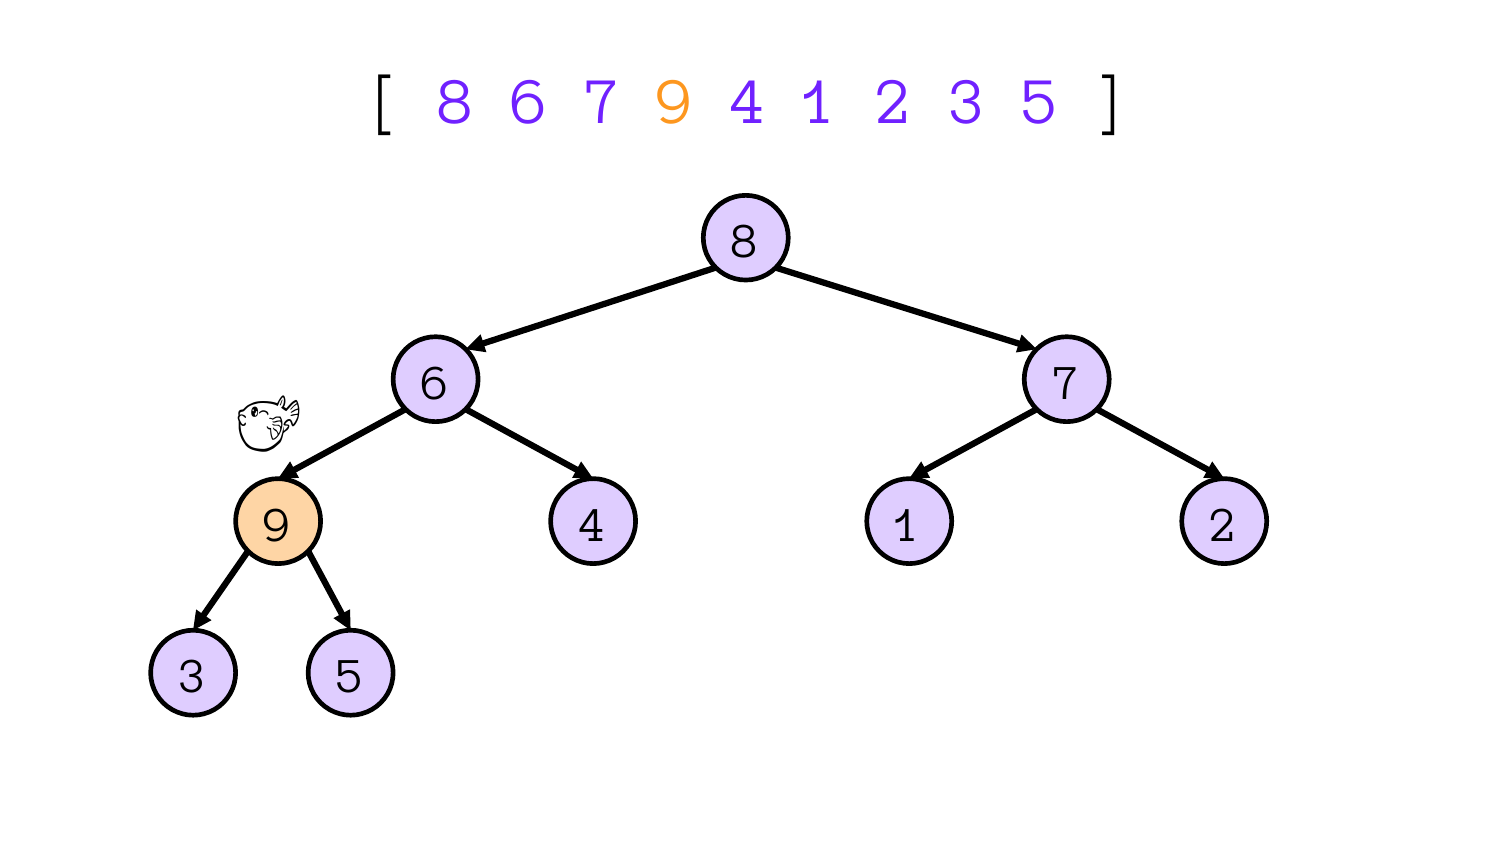

# [ 8 6 7 9 4 1 2 3 5 ]
8
6
7
🐡
9
4
1
2
3
5